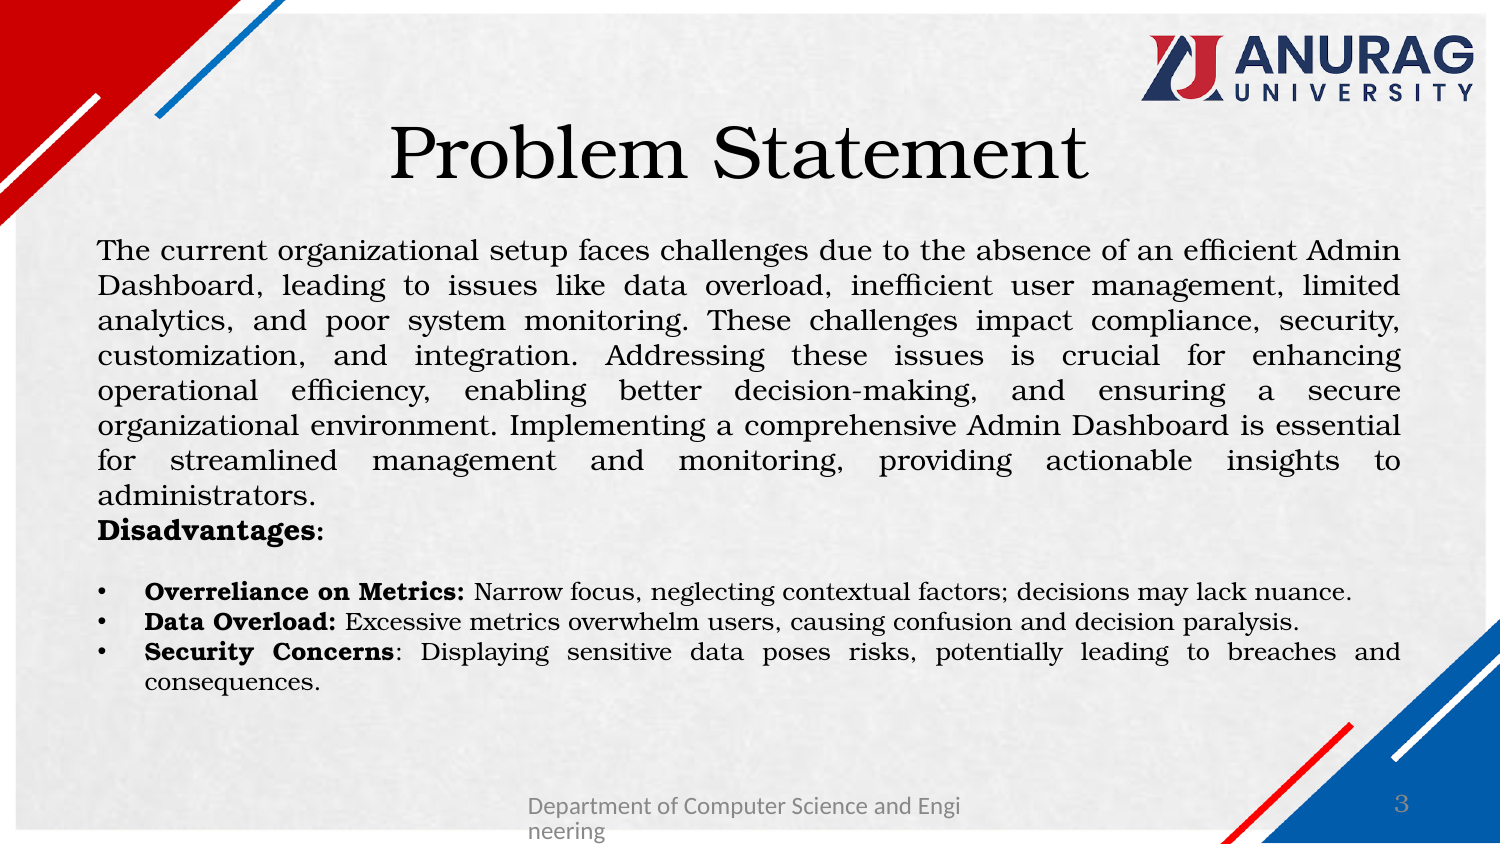

# Problem Statement
The current organizational setup faces challenges due to the absence of an efficient Admin Dashboard, leading to issues like data overload, inefficient user management, limited analytics, and poor system monitoring. These challenges impact compliance, security, customization, and integration. Addressing these issues is crucial for enhancing operational efficiency, enabling better decision-making, and ensuring a secure organizational environment. Implementing a comprehensive Admin Dashboard is essential for streamlined management and monitoring, providing actionable insights to administrators.
Disadvantages:

Overreliance on Metrics: Narrow focus, neglecting contextual factors; decisions may lack nuance.
Data Overload: Excessive metrics overwhelm users, causing confusion and decision paralysis.
Security Concerns: Displaying sensitive data poses risks, potentially leading to breaches and consequences.

Department of Computer Science and Engineering
3